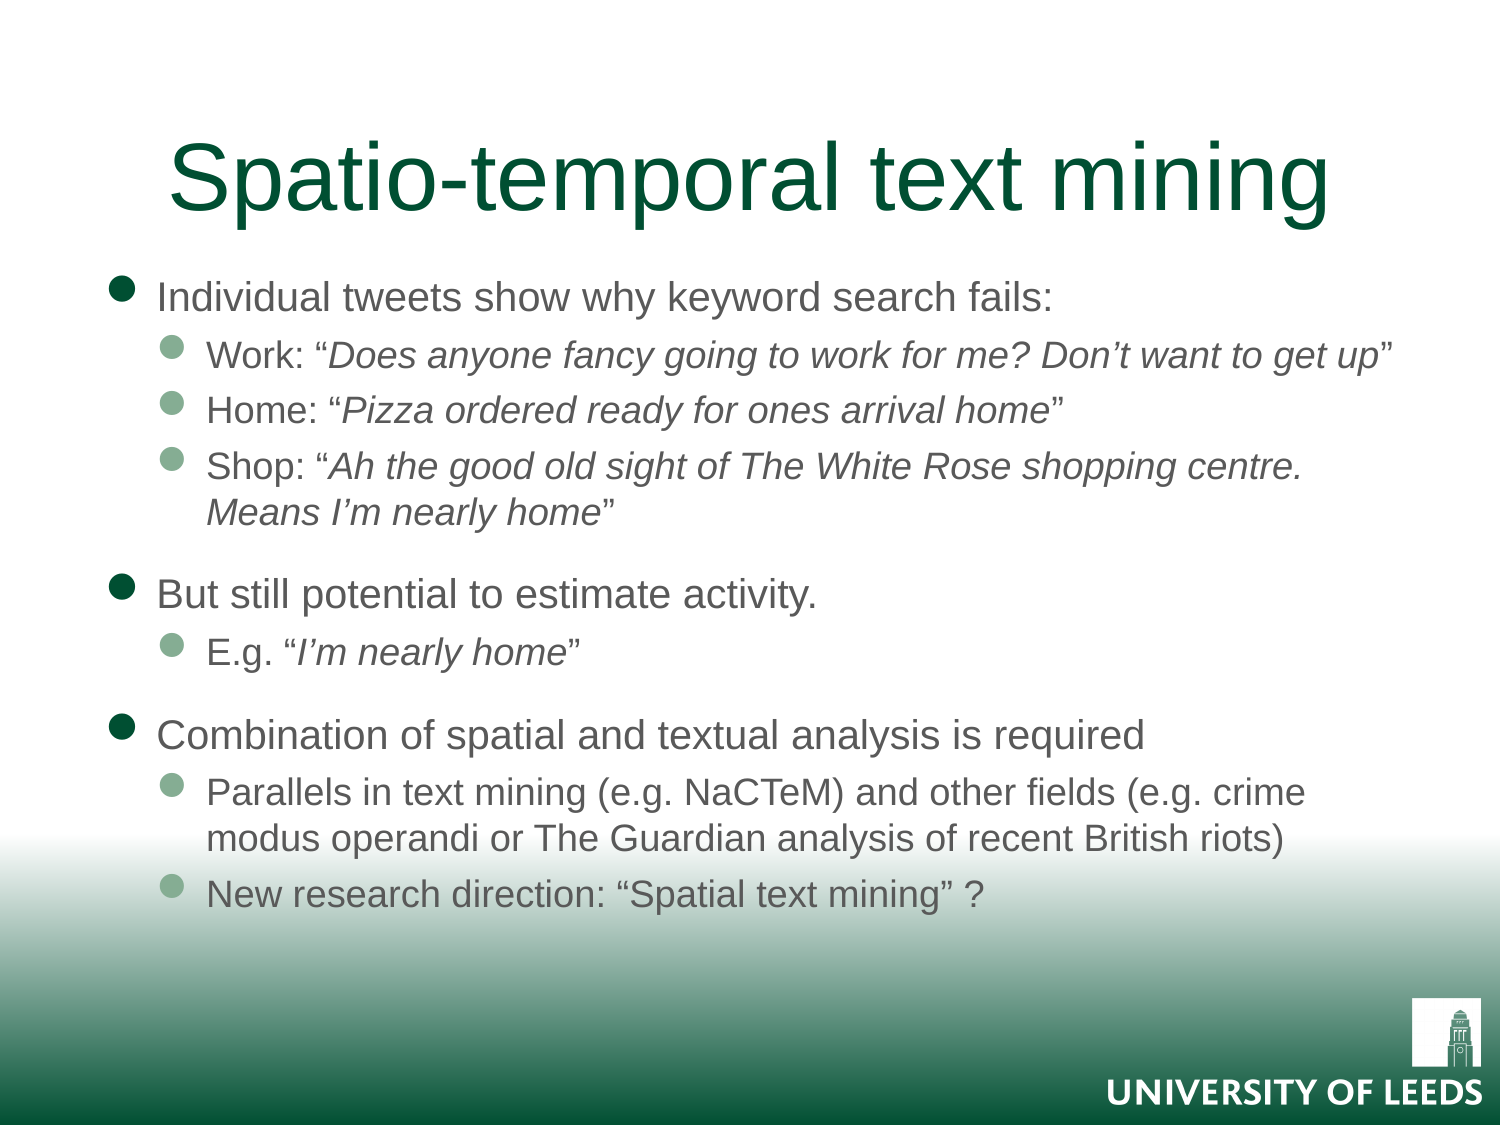

# Spatio-temporal text mining
Individual tweets show why keyword search fails:
Work: “Does anyone fancy going to work for me? Don’t want to get up”
Home: “Pizza ordered ready for ones arrival home”
Shop: “Ah the good old sight of The White Rose shopping centre. Means I’m nearly home”
But still potential to estimate activity.
E.g. “I’m nearly home”
Combination of spatial and textual analysis is required
Parallels in text mining (e.g. NaCTeM) and other fields (e.g. crime modus operandi or The Guardian analysis of recent British riots)
New research direction: “Spatial text mining” ?